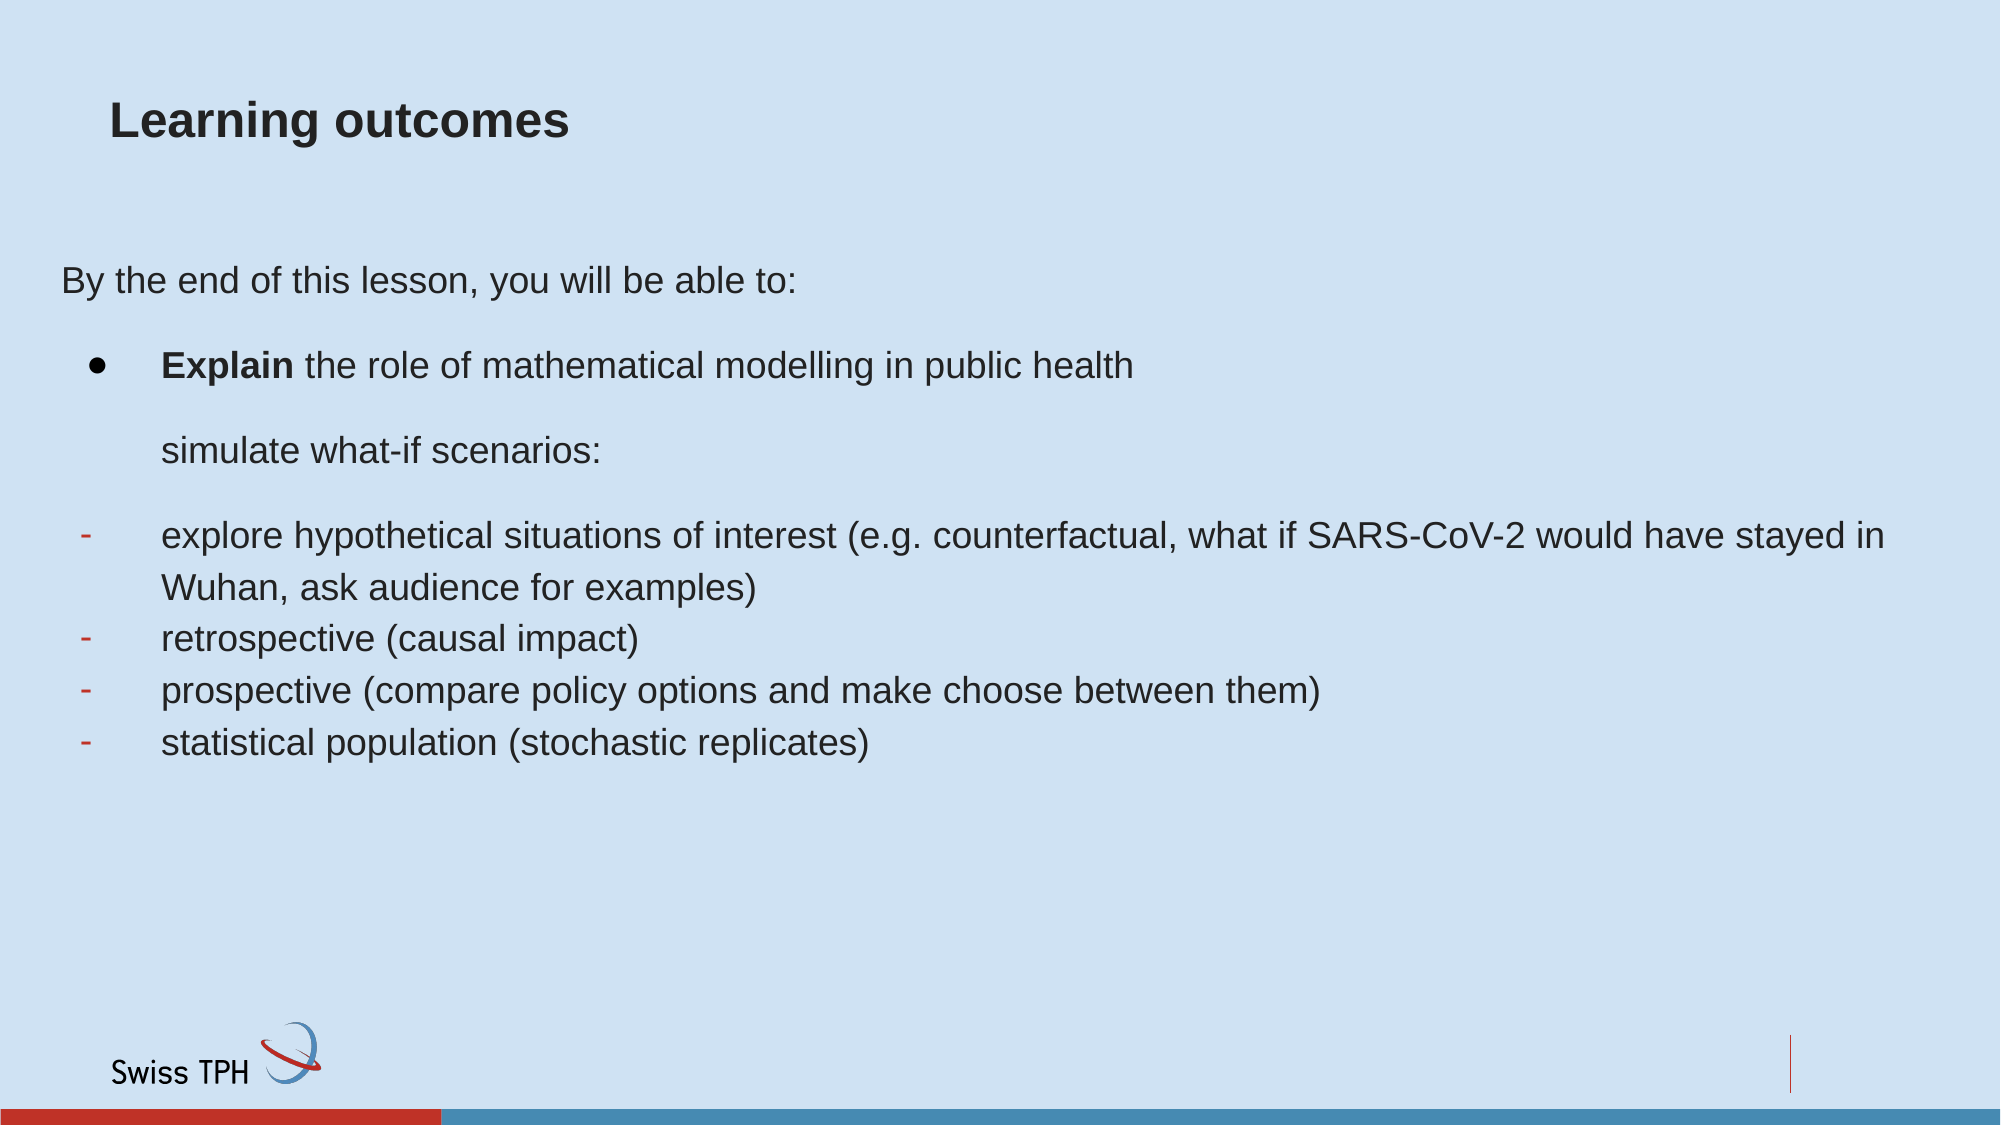

# Learning outcomes
By the end of this lesson, you will be able to:
Explain the role of mathematical modelling in public health
simulate what-if scenarios:
explore hypothetical situations of interest (e.g. counterfactual, what if SARS-CoV-2 would have stayed in Wuhan, ask audience for examples)
retrospective (causal impact)
prospective (compare policy options and make choose between them)
statistical population (stochastic replicates)